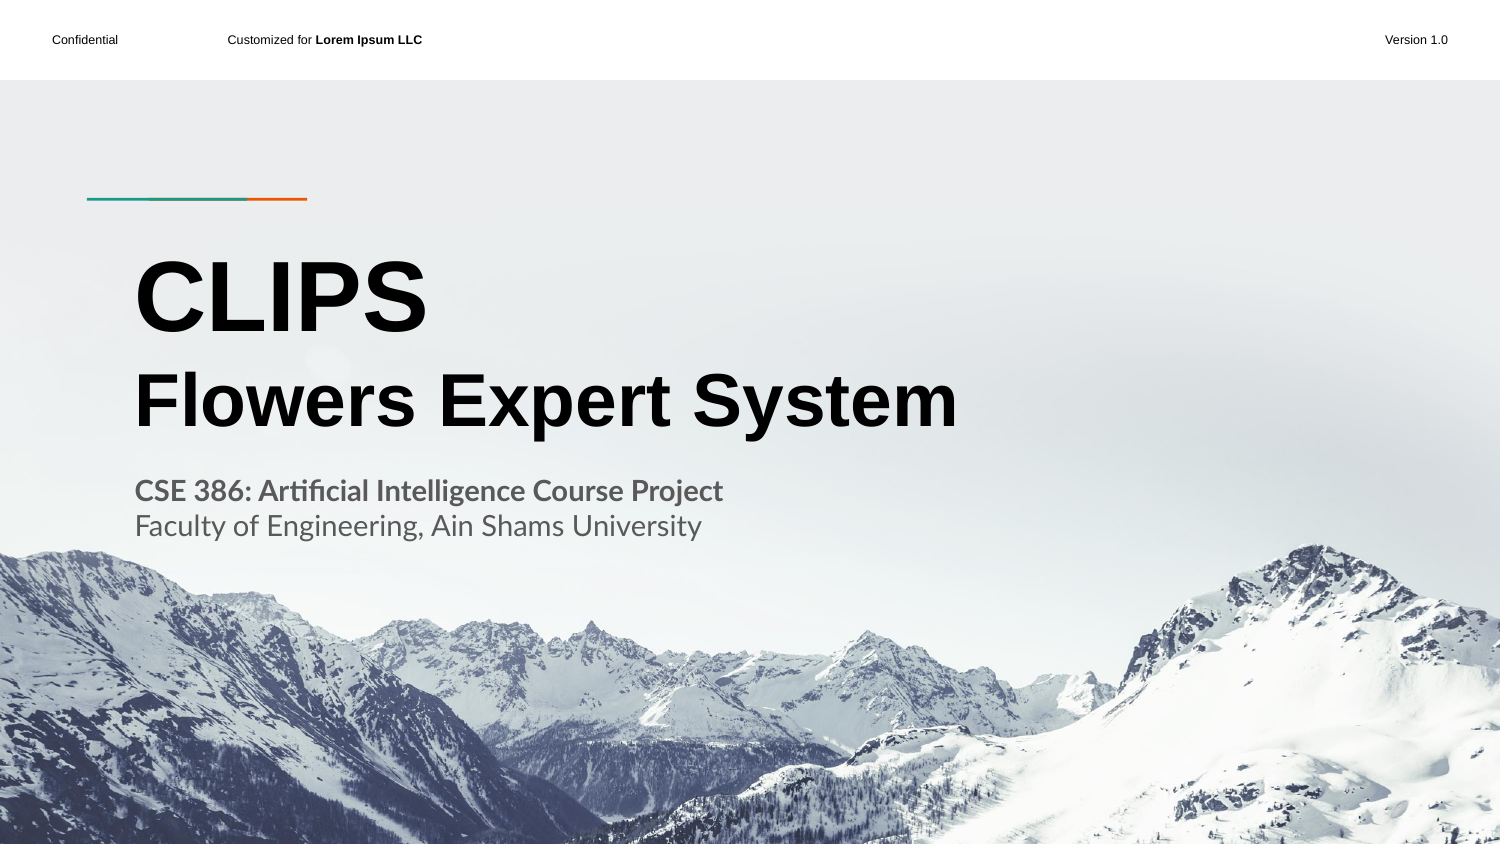

# CLIPS
Flowers Expert System
CSE 386: Artificial Intelligence Course Project
Faculty of Engineering, Ain Shams University